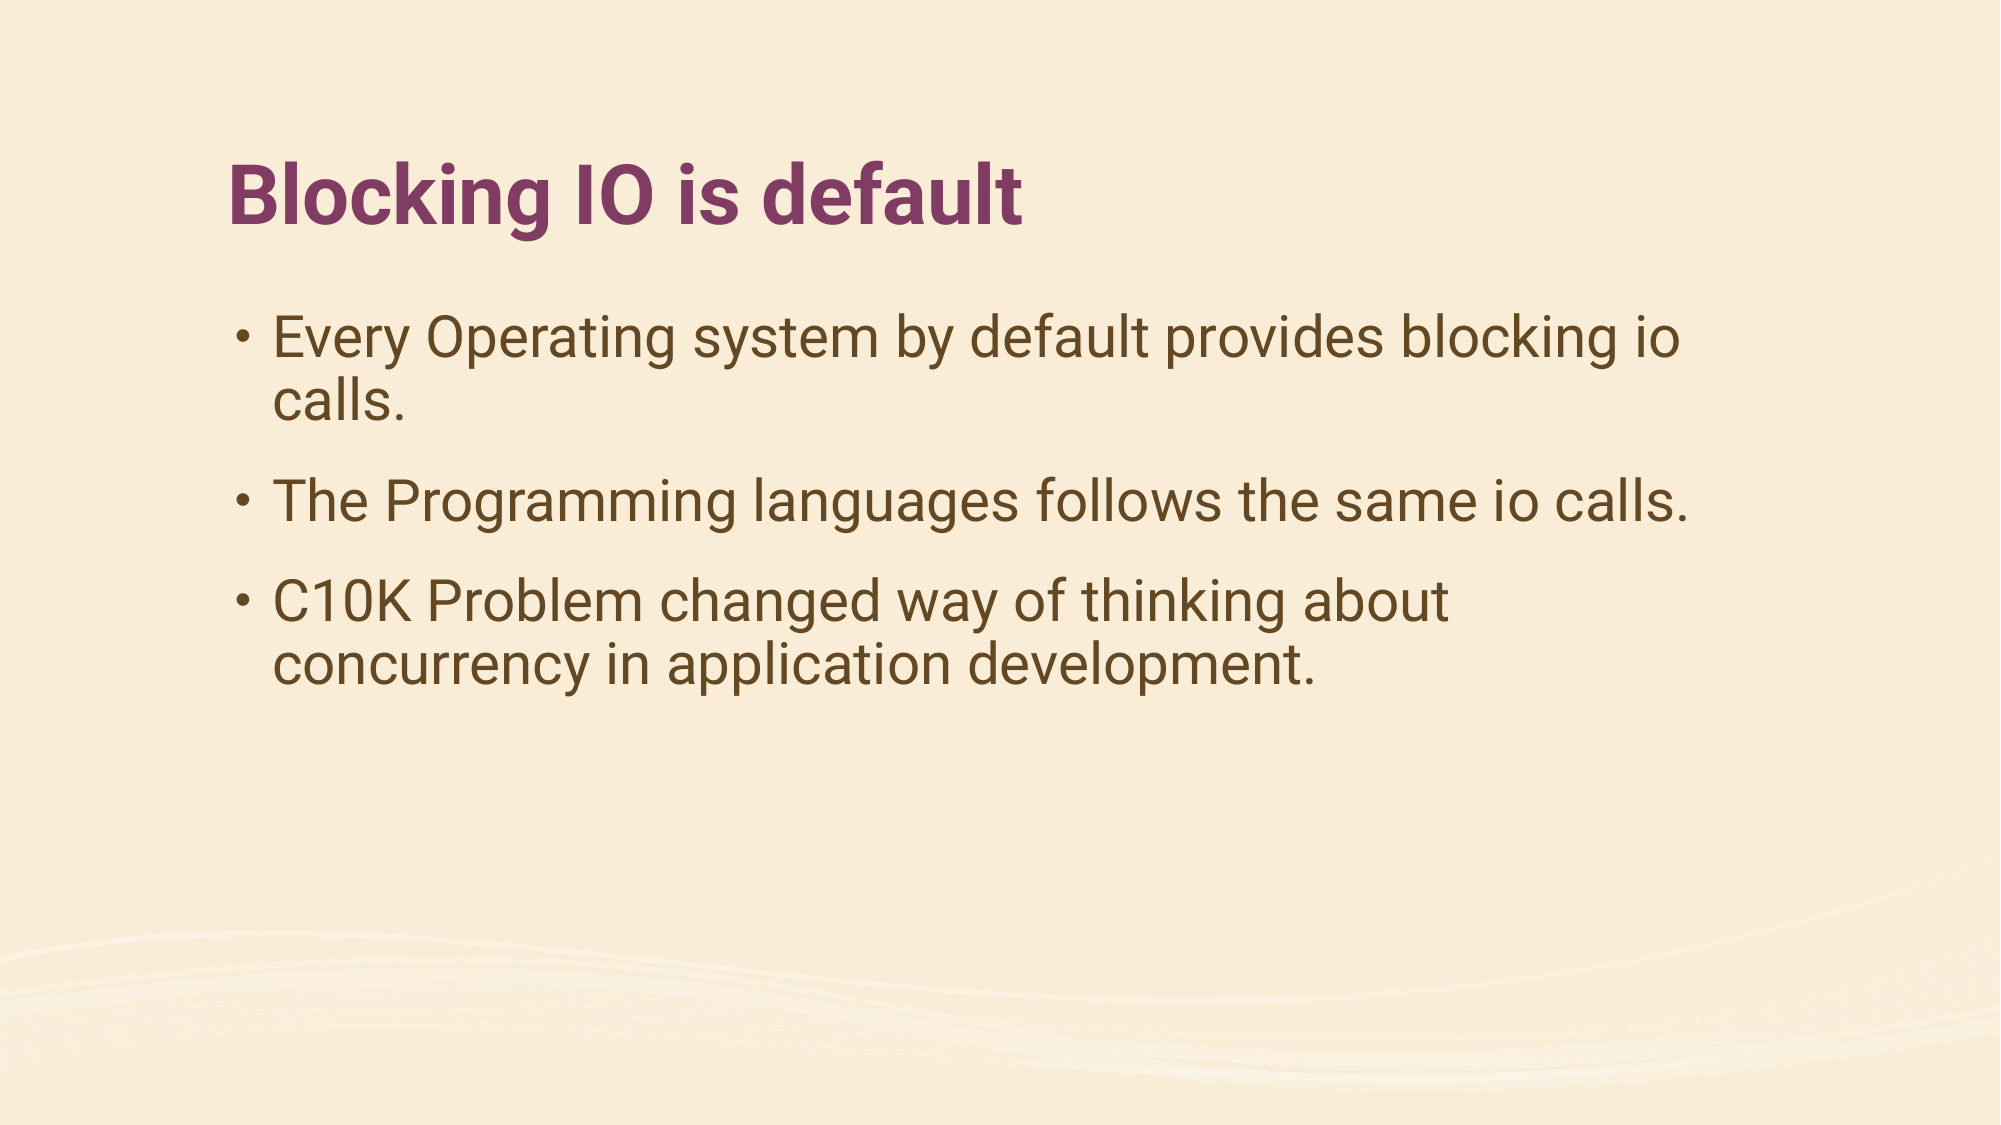

# Blocking IO is default
Every Operating system by default provides blocking io calls.
The Programming languages follows the same io calls.
C10K Problem changed way of thinking about concurrency in application development.